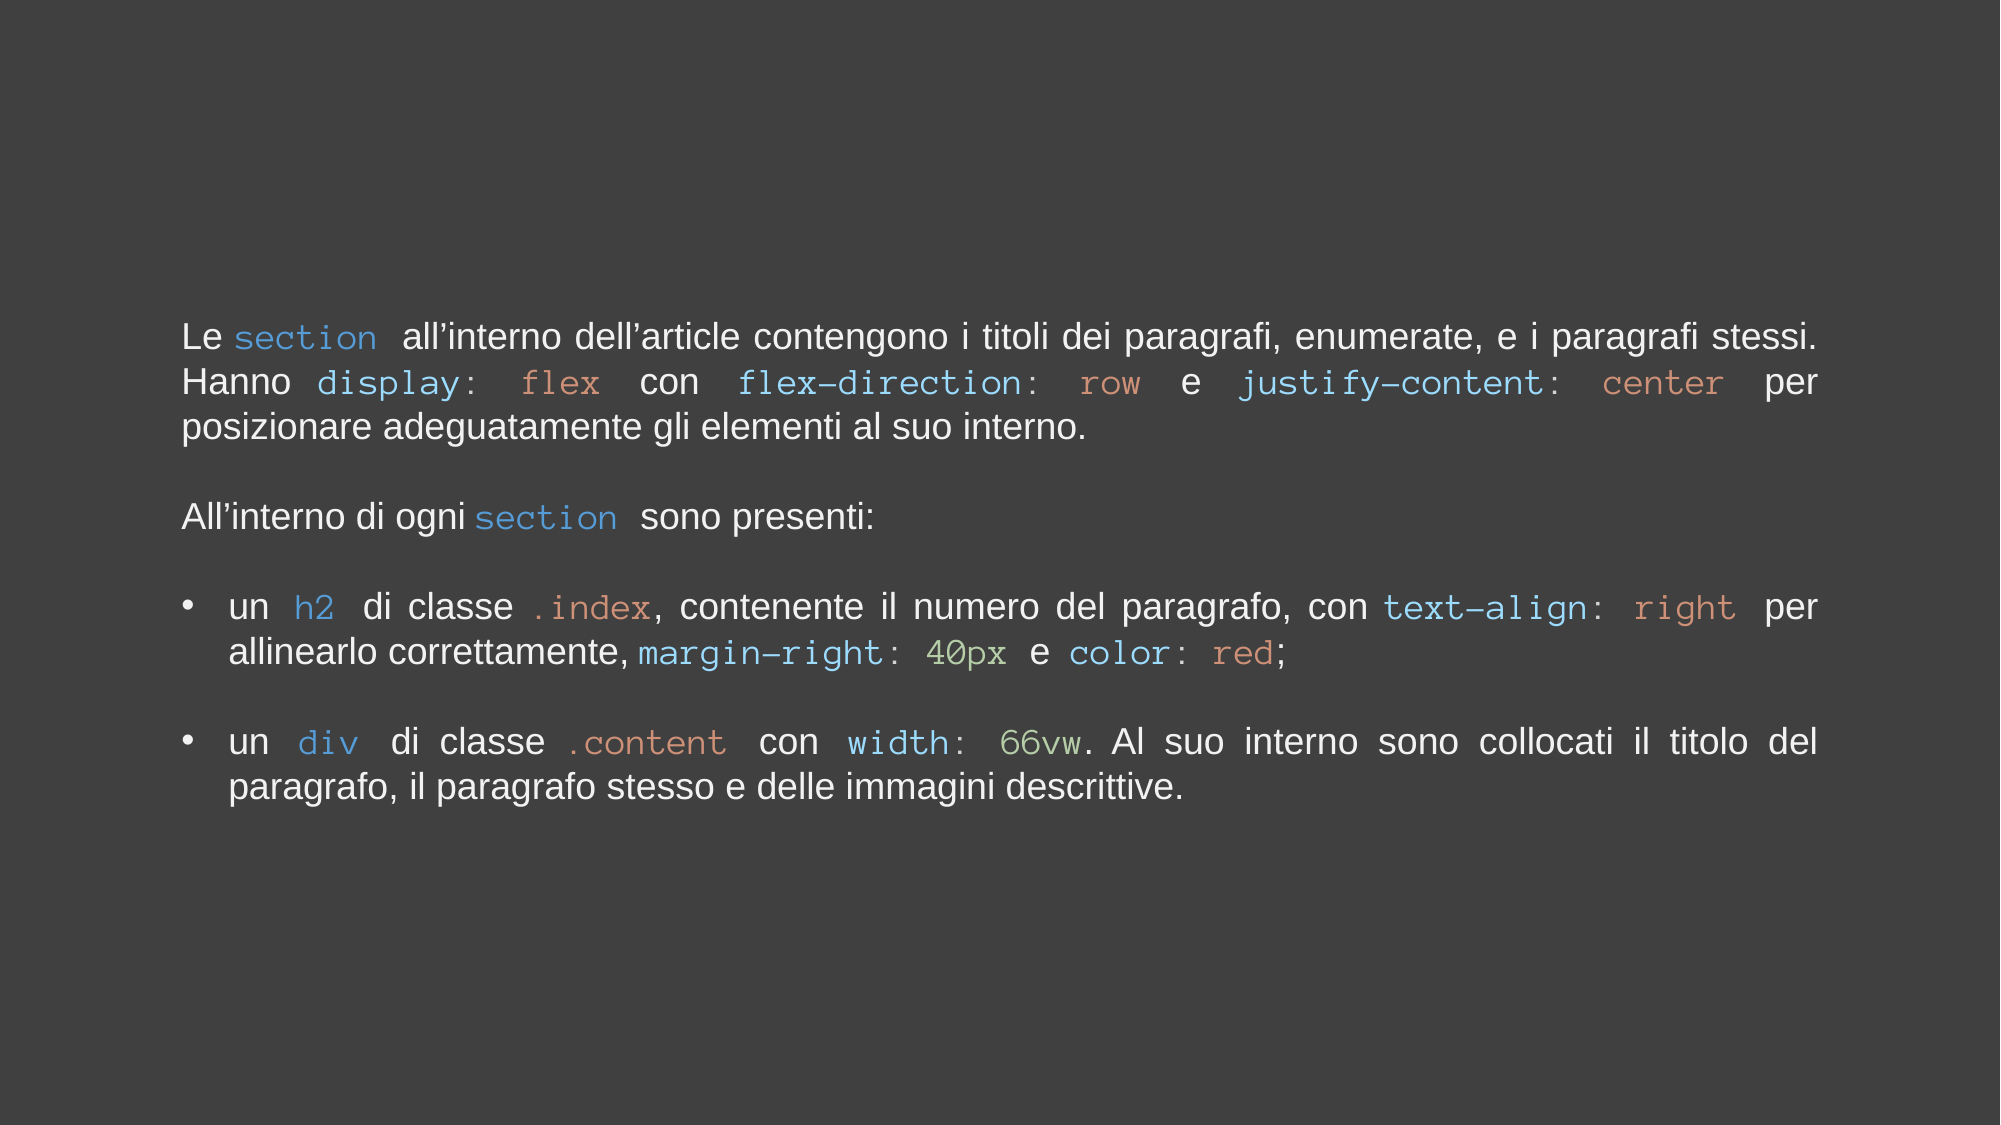

Le section all’interno dell’article contengono i titoli dei paragrafi, enumerate, e i paragrafi stessi. Hanno display: flex con flex-direction: row e justify-content: center per posizionare adeguatamente gli elementi al suo interno.

All’interno di ogni section sono presenti:

un h2 di classe .index, contenente il numero del paragrafo, con text-align: right per allinearlo correttamente, margin-right: 40px e color: red;

un div di classe .content con width: 66vw. Al suo interno sono collocati il titolo del paragrafo, il paragrafo stesso e delle immagini descrittive.